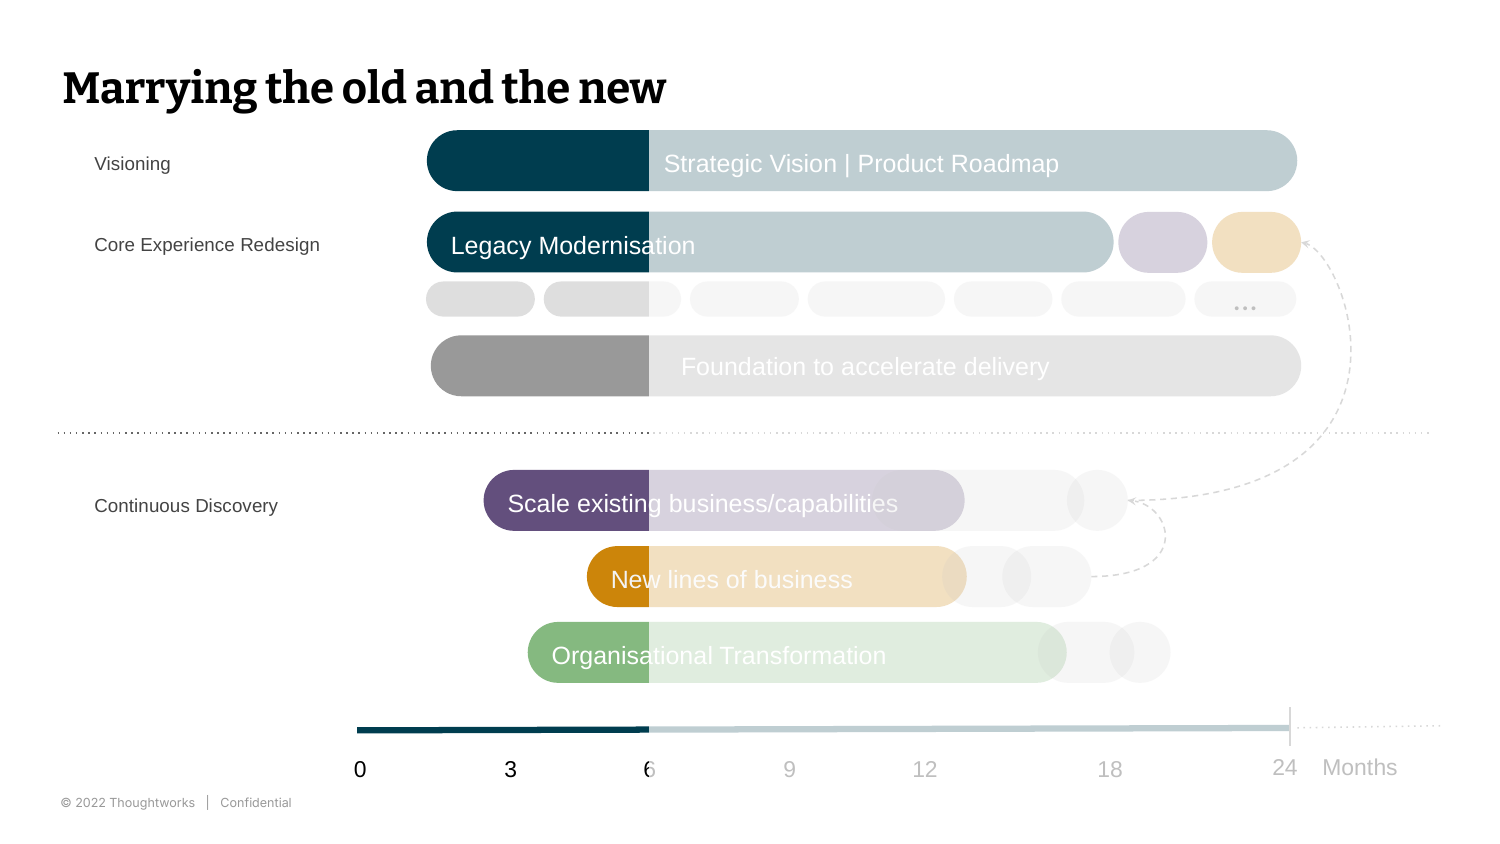

Marrying the old and the new

Strategic Vision | Product Roadmap
Visioning
Legacy Modernisation

Core Experience Redesign

…
Foundation to accelerate delivery
Scale existing business/capabilities

Continuous Discovery

New lines of business
Organisational Transformation

24
Months
12
0
3
6
9
18